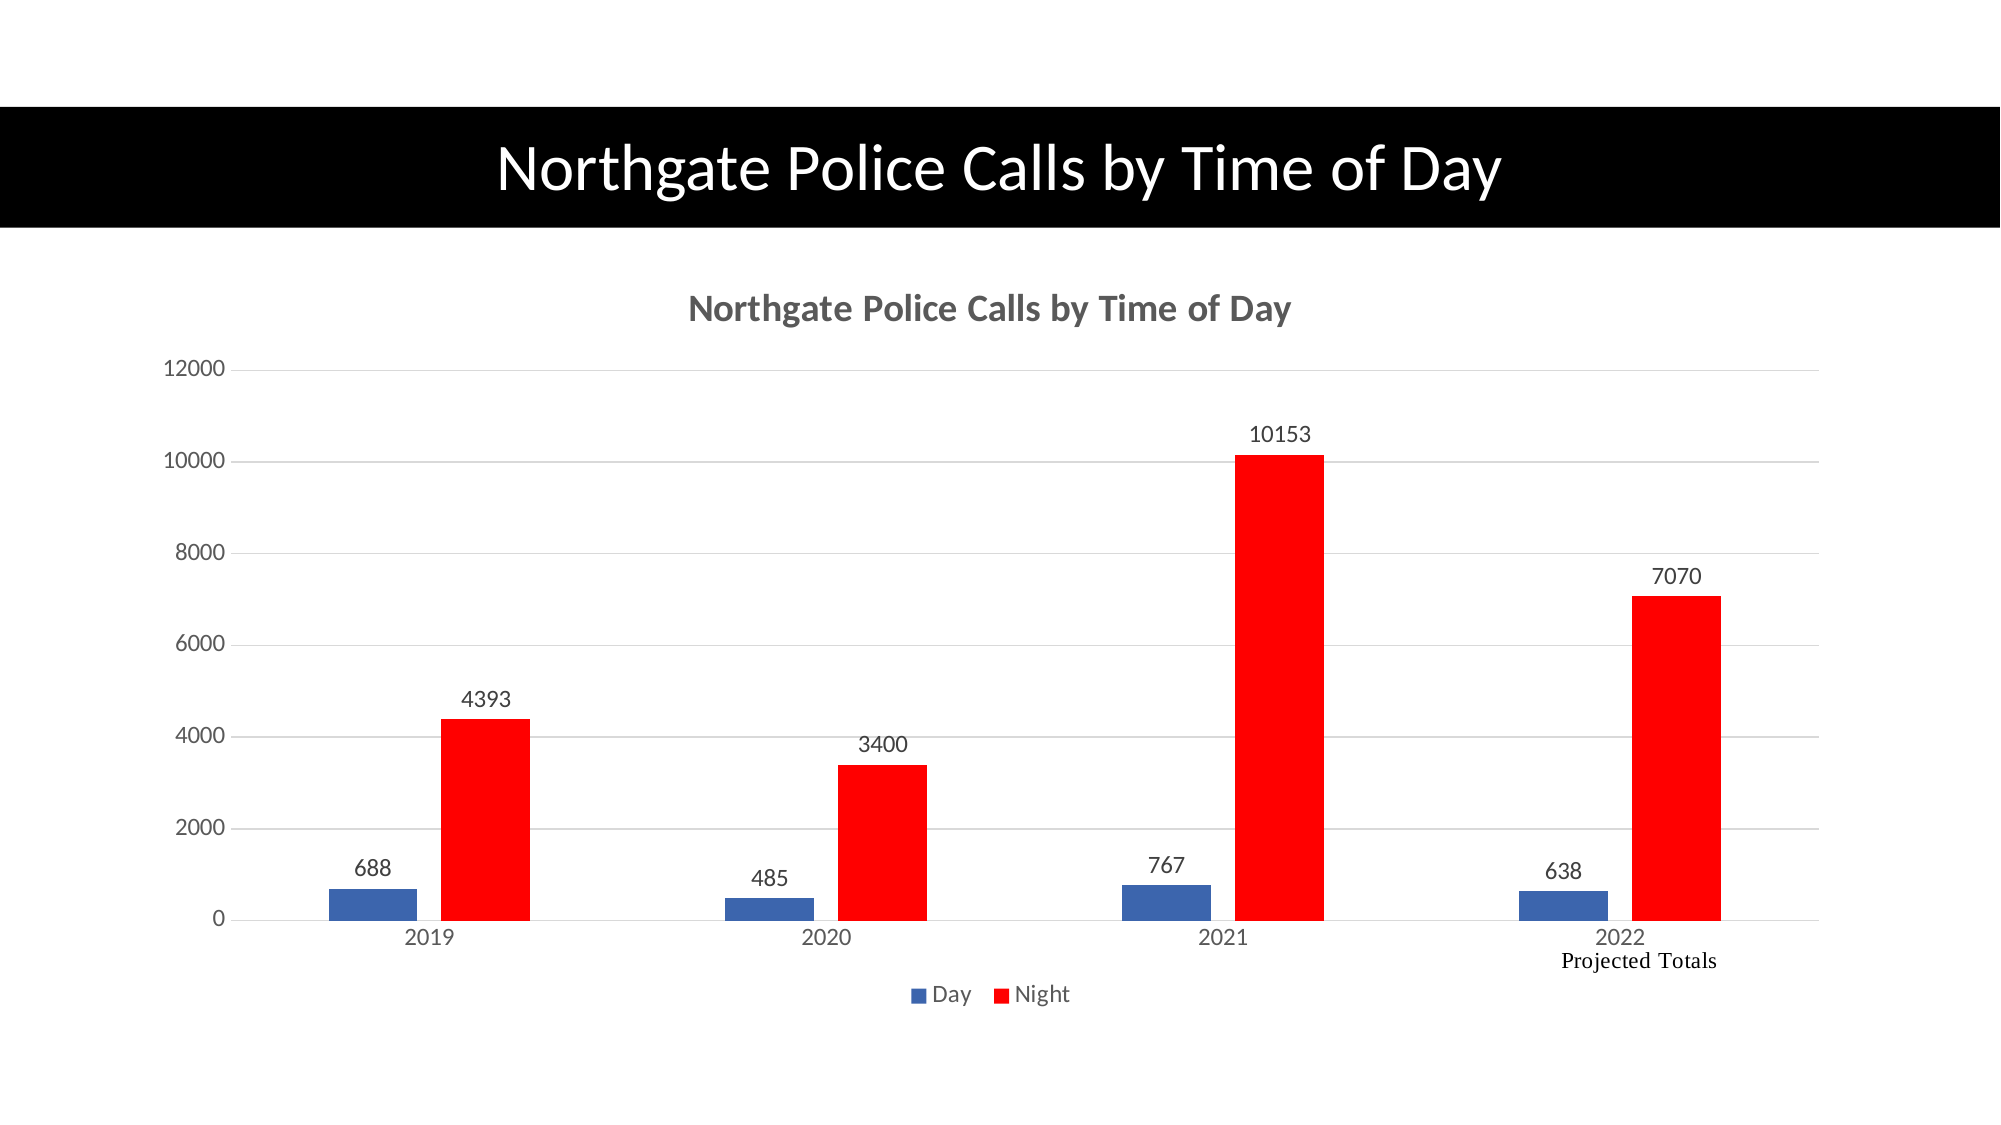

# Northgate Police Calls by Time of Day

### Chart: Northgate Police Calls by Time of Day

| Category | Day  | Night |
|---|---|---|
| 2019 | 688.0 | 4393.0 |
| 2020 | 485.0 | 3400.0 |
| 2021 | 767.0 | 10153.0 |
| 2022 | 638.0 | 7070.0 |